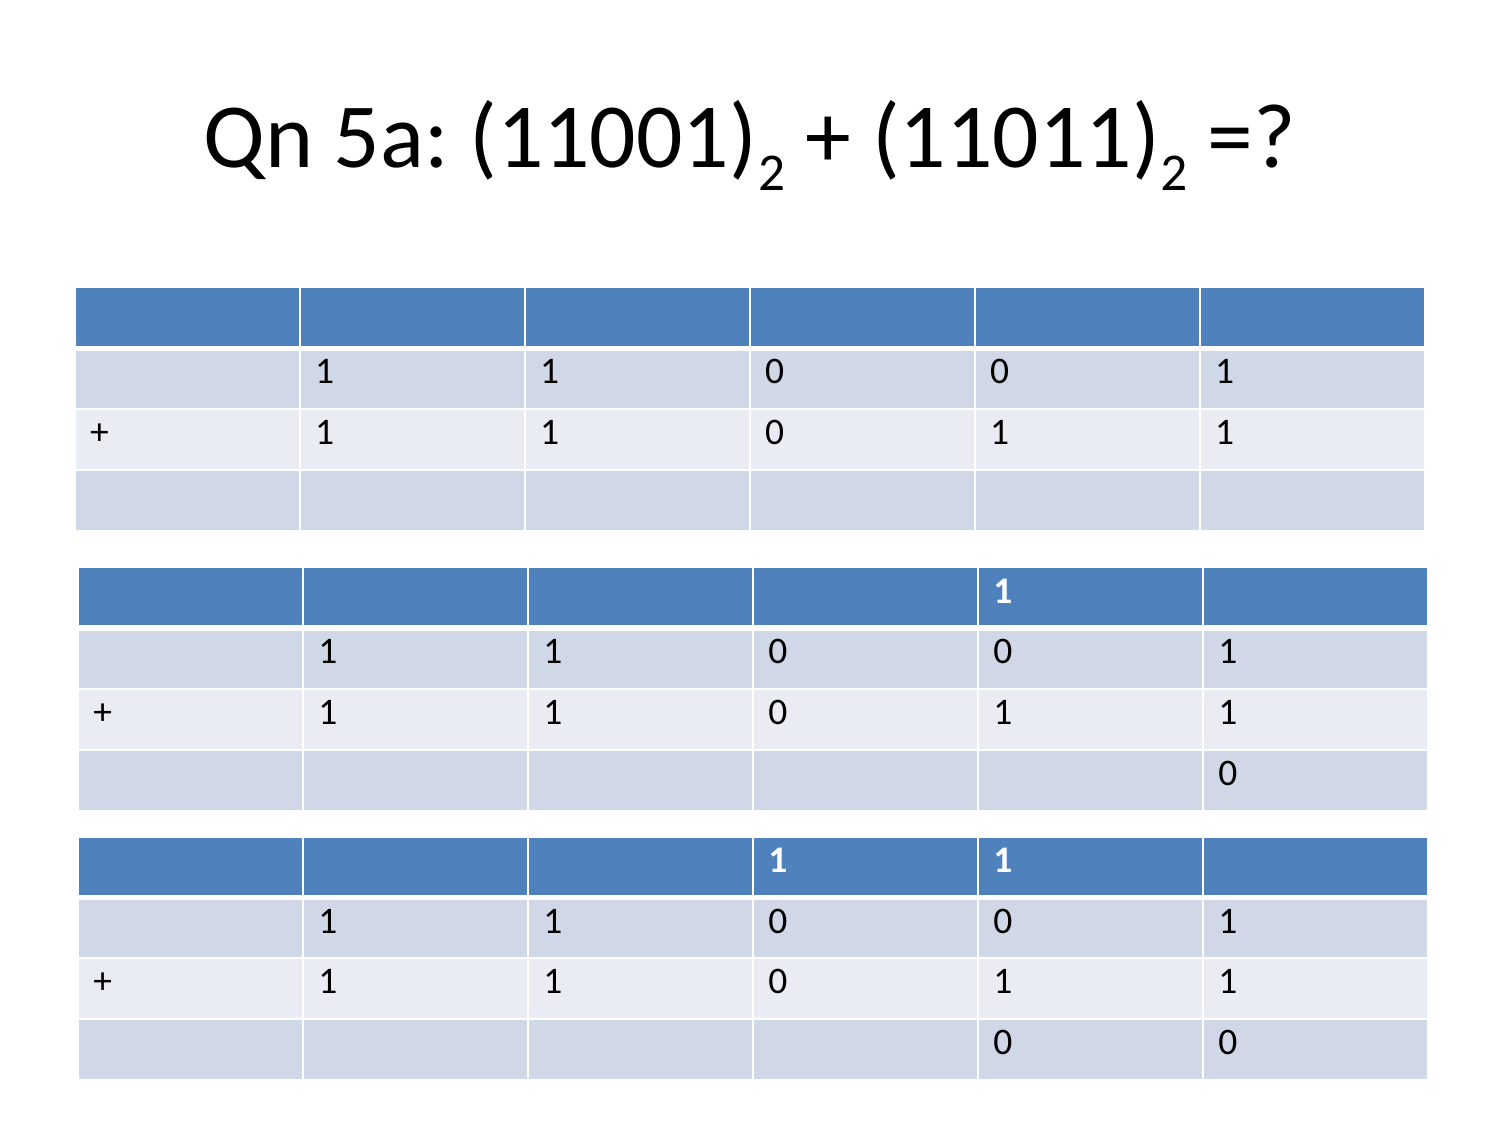

# Qn 5a: (11001)2 + (11011)2 =?
|  |  |  |  |  |  |
| --- | --- | --- | --- | --- | --- |
|  | 1 | 1 | 0 | 0 | 1 |
| + | 1 | 1 | 0 | 1 | 1 |
|  |  |  |  |  |  |
|  |  |  |  | 1 |  |
| --- | --- | --- | --- | --- | --- |
|  | 1 | 1 | 0 | 0 | 1 |
| + | 1 | 1 | 0 | 1 | 1 |
|  |  |  |  |  | 0 |
|  |  |  | 1 | 1 |  |
| --- | --- | --- | --- | --- | --- |
|  | 1 | 1 | 0 | 0 | 1 |
| + | 1 | 1 | 0 | 1 | 1 |
|  |  |  |  | 0 | 0 |